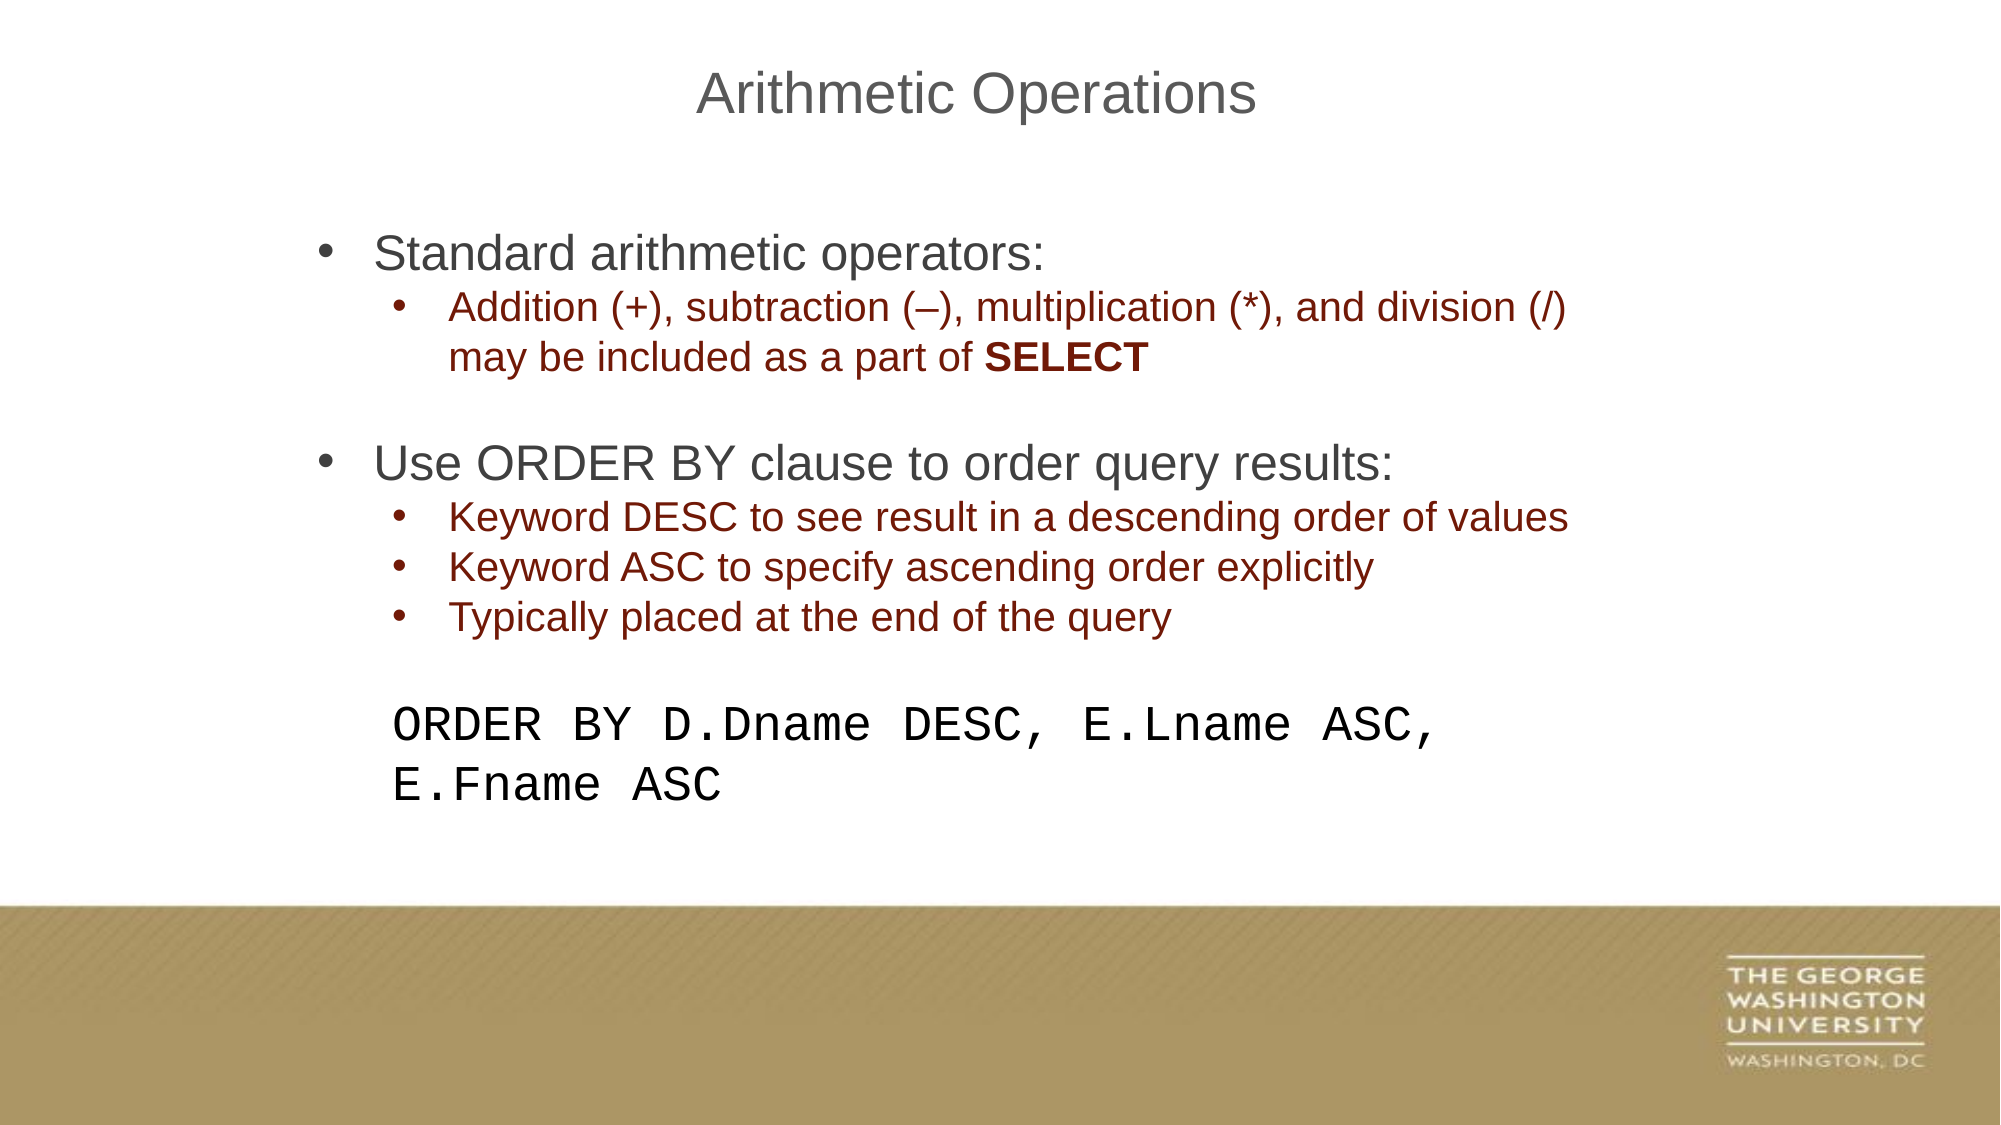

Arithmetic Operations
Standard arithmetic operators:
Addition (+), subtraction (–), multiplication (*), and division (/) may be included as a part of SELECT

Use ORDER BY clause to order query results:
Keyword DESC to see result in a descending order of values
Keyword ASC to specify ascending order explicitly
Typically placed at the end of the query

ORDER BY D.Dname DESC, E.Lname ASC, E.Fname ASC